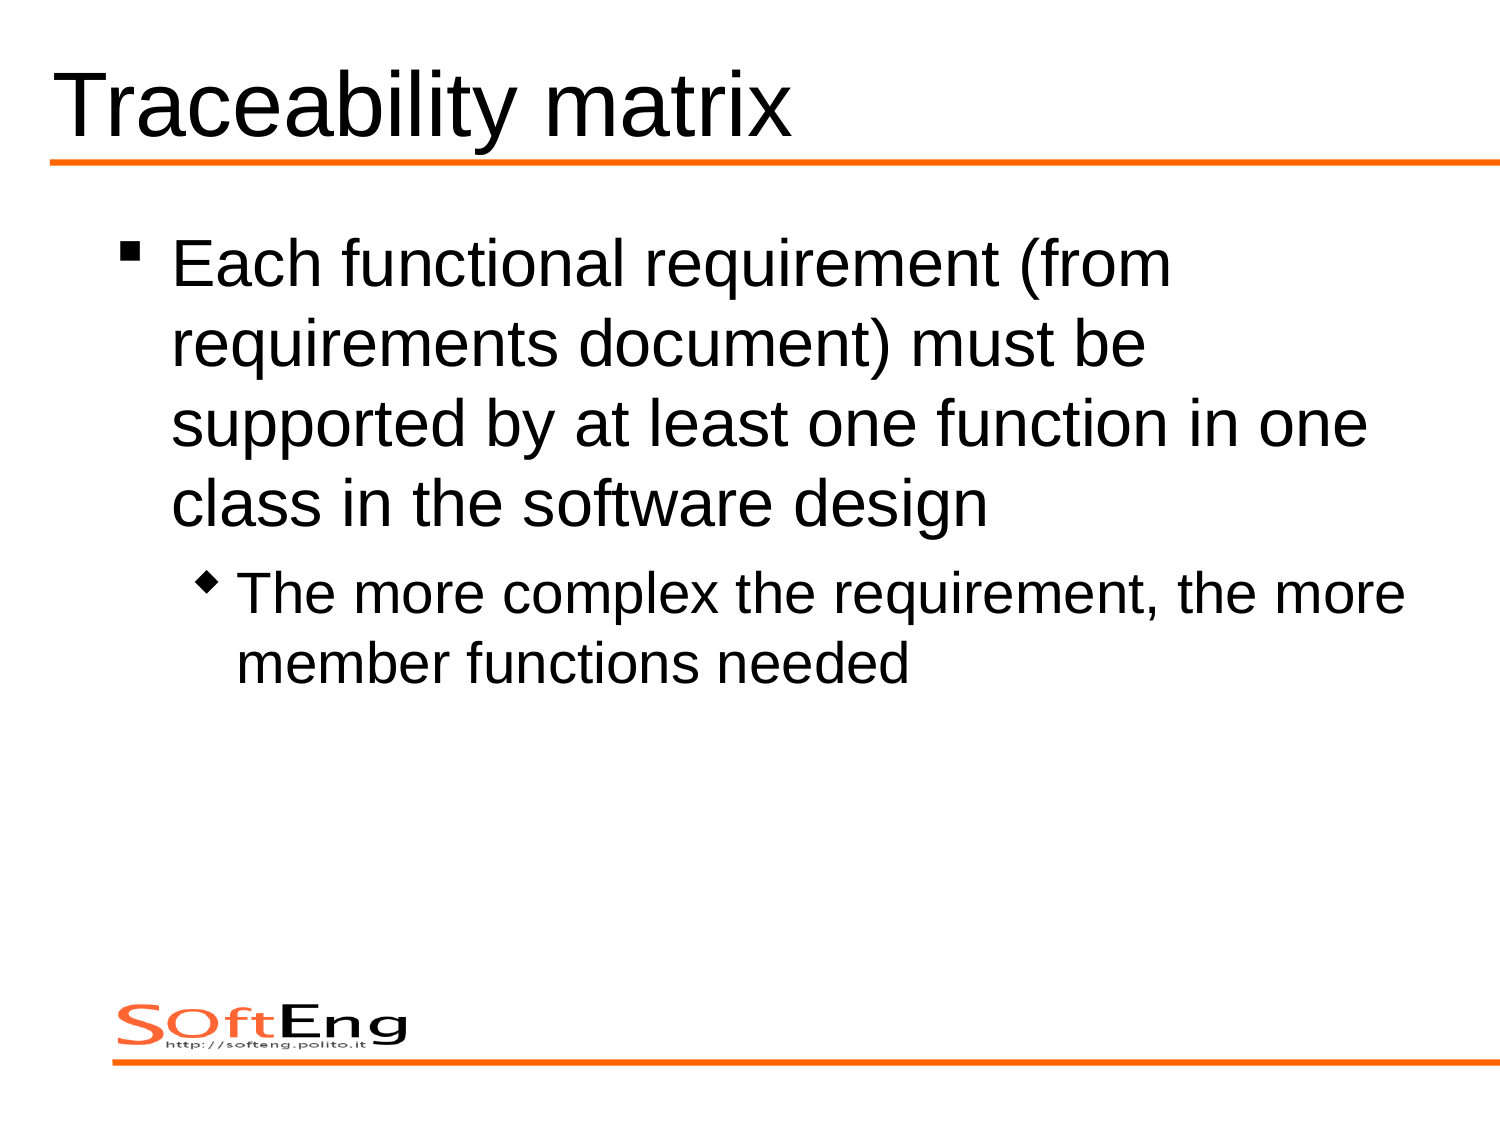

# Traceability matrix
Each functional requirement (from requirements document) must be supported by at least one function in one class in the software design
The more complex the requirement, the more member functions needed